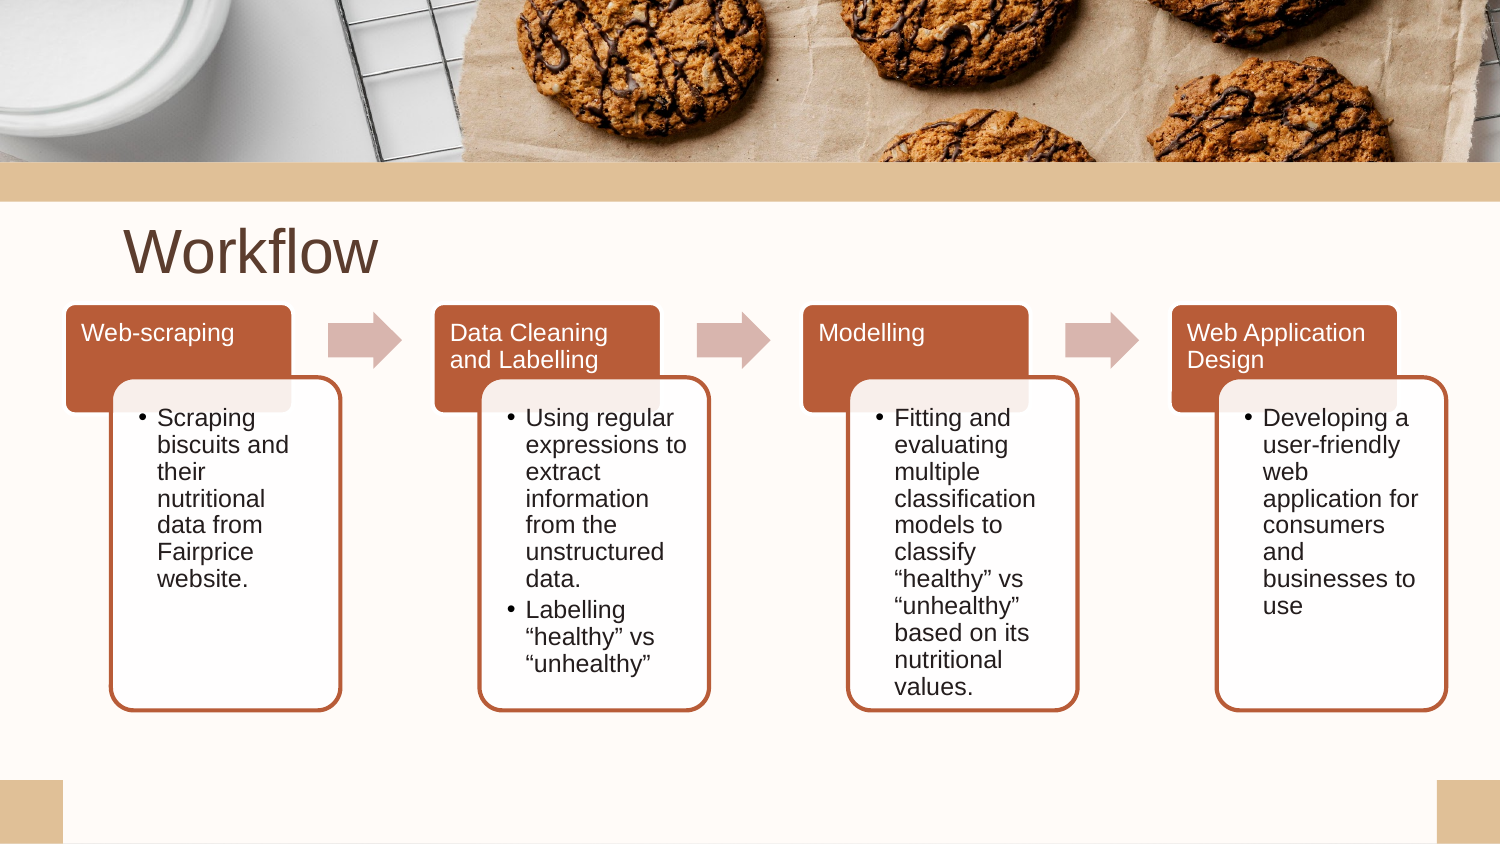

Workflow
Web-scraping
Scraping biscuits and their nutritional data from Fairprice website.

Data Cleaning and Labelling
Using regular expressions to extract information from the unstructured data.
Labelling “healthy” vs “unhealthy”

Modelling
Fitting and evaluating multiple classification models to classify “healthy” vs “unhealthy” based on its nutritional values.

Web Application Design
Developing a user-friendly web application for consumers and businesses to use